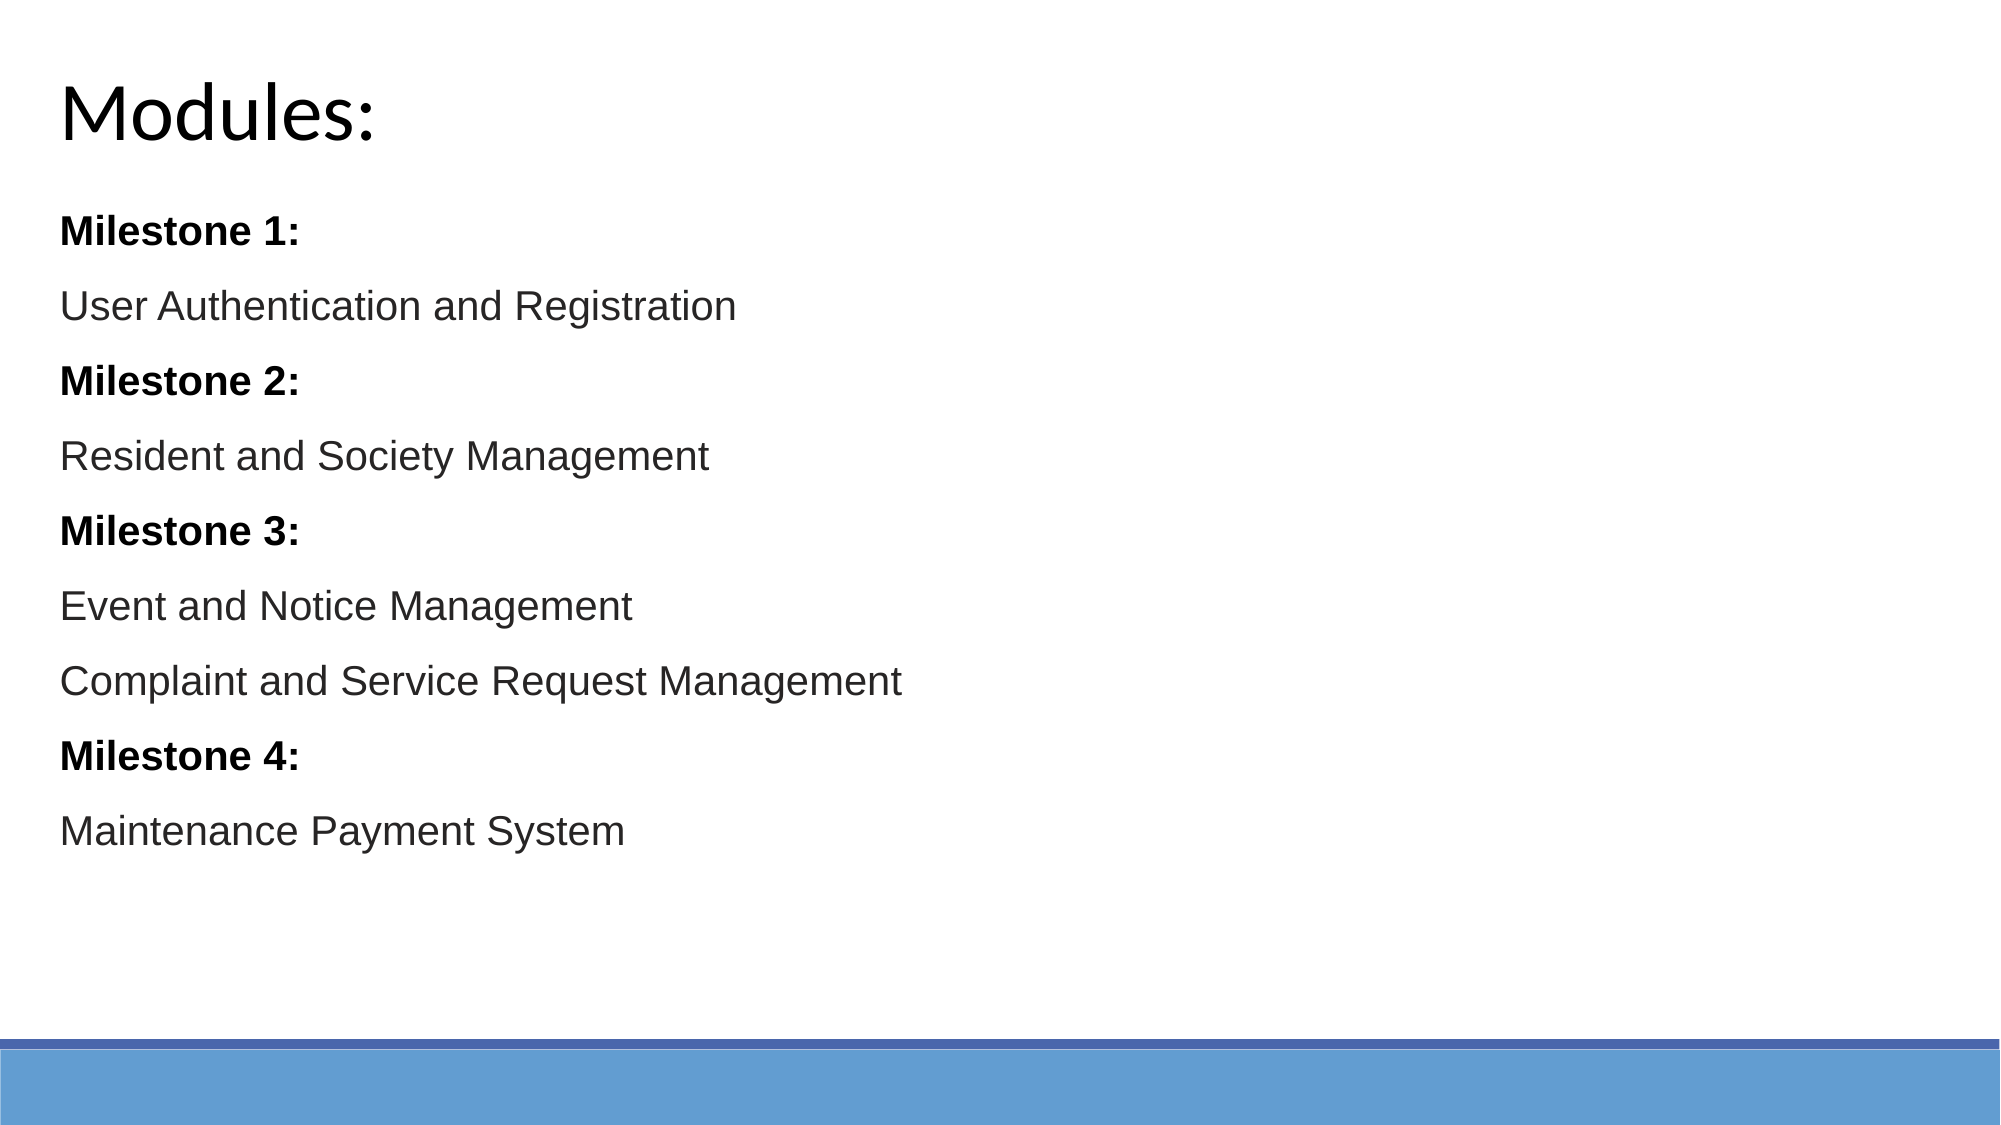

Modules:
Milestone 1:
User Authentication and Registration
Milestone 2:
Resident and Society Management
Milestone 3:
Event and Notice Management
Complaint and Service Request Management
Milestone 4:
Maintenance Payment System